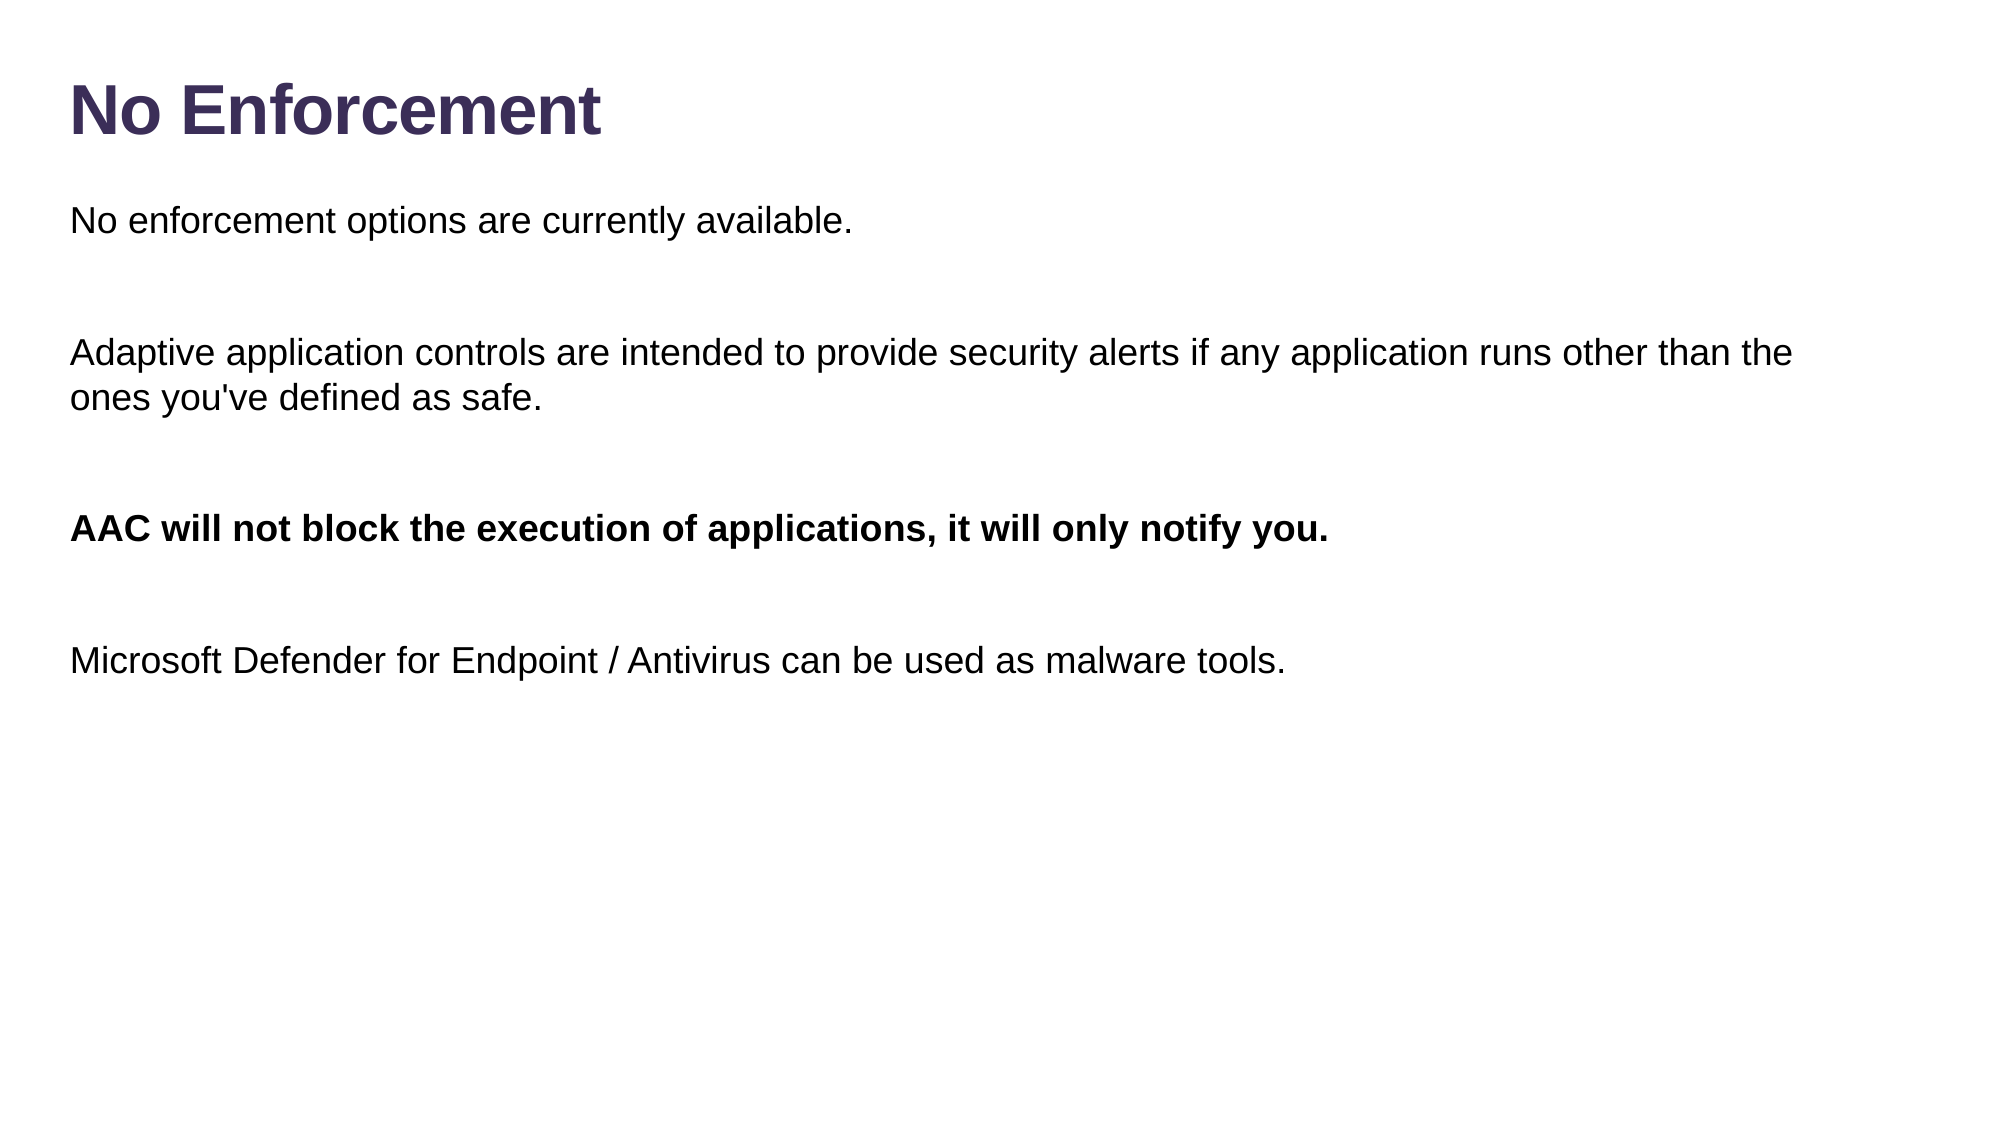

# No Enforcement
No enforcement options are currently available.

Adaptive application controls are intended to provide security alerts if any application runs other than the ones you've defined as safe.

AAC will not block the execution of applications, it will only notify you.

Microsoft Defender for Endpoint / Antivirus can be used as malware tools.